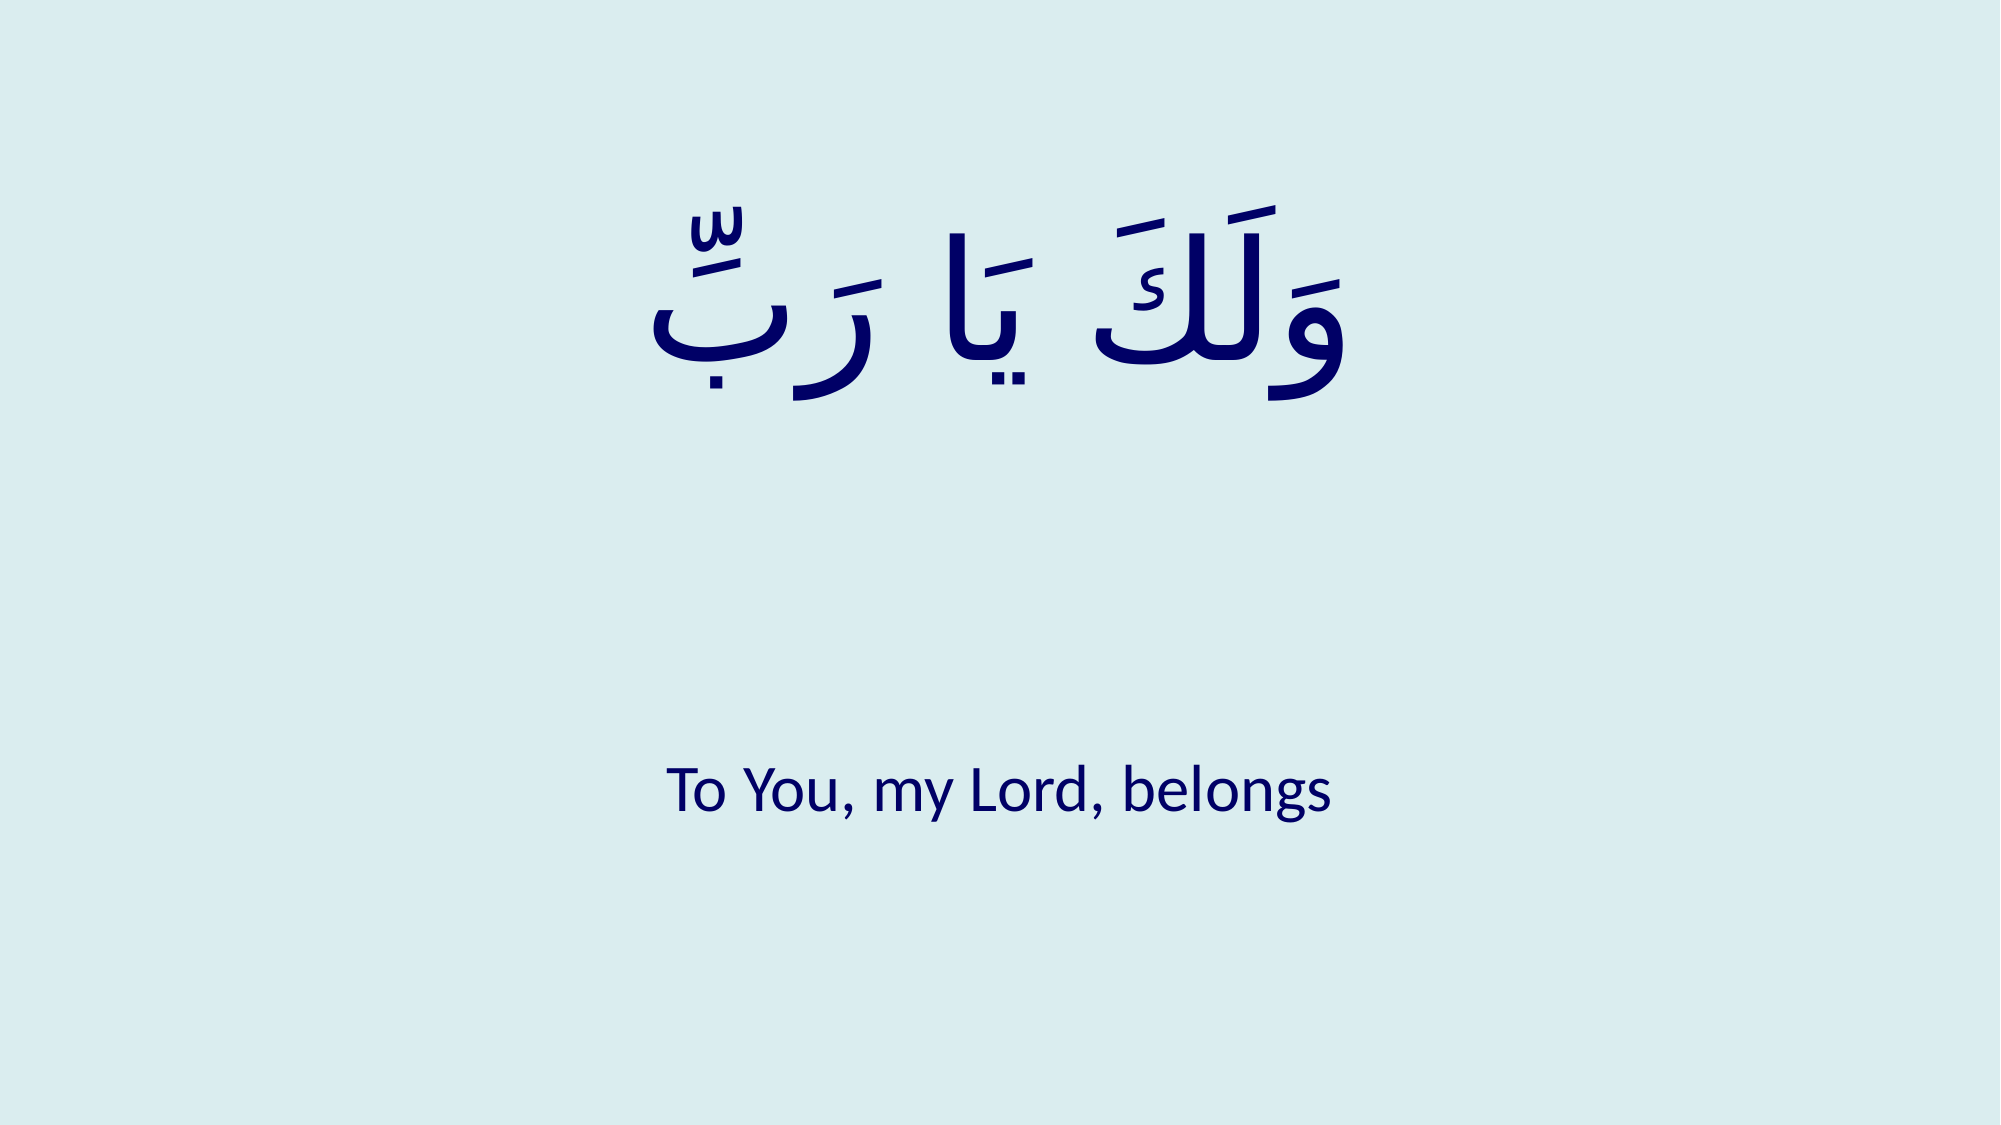

# وَلَكَ يَا رَبِّ
To You, my Lord, belongs